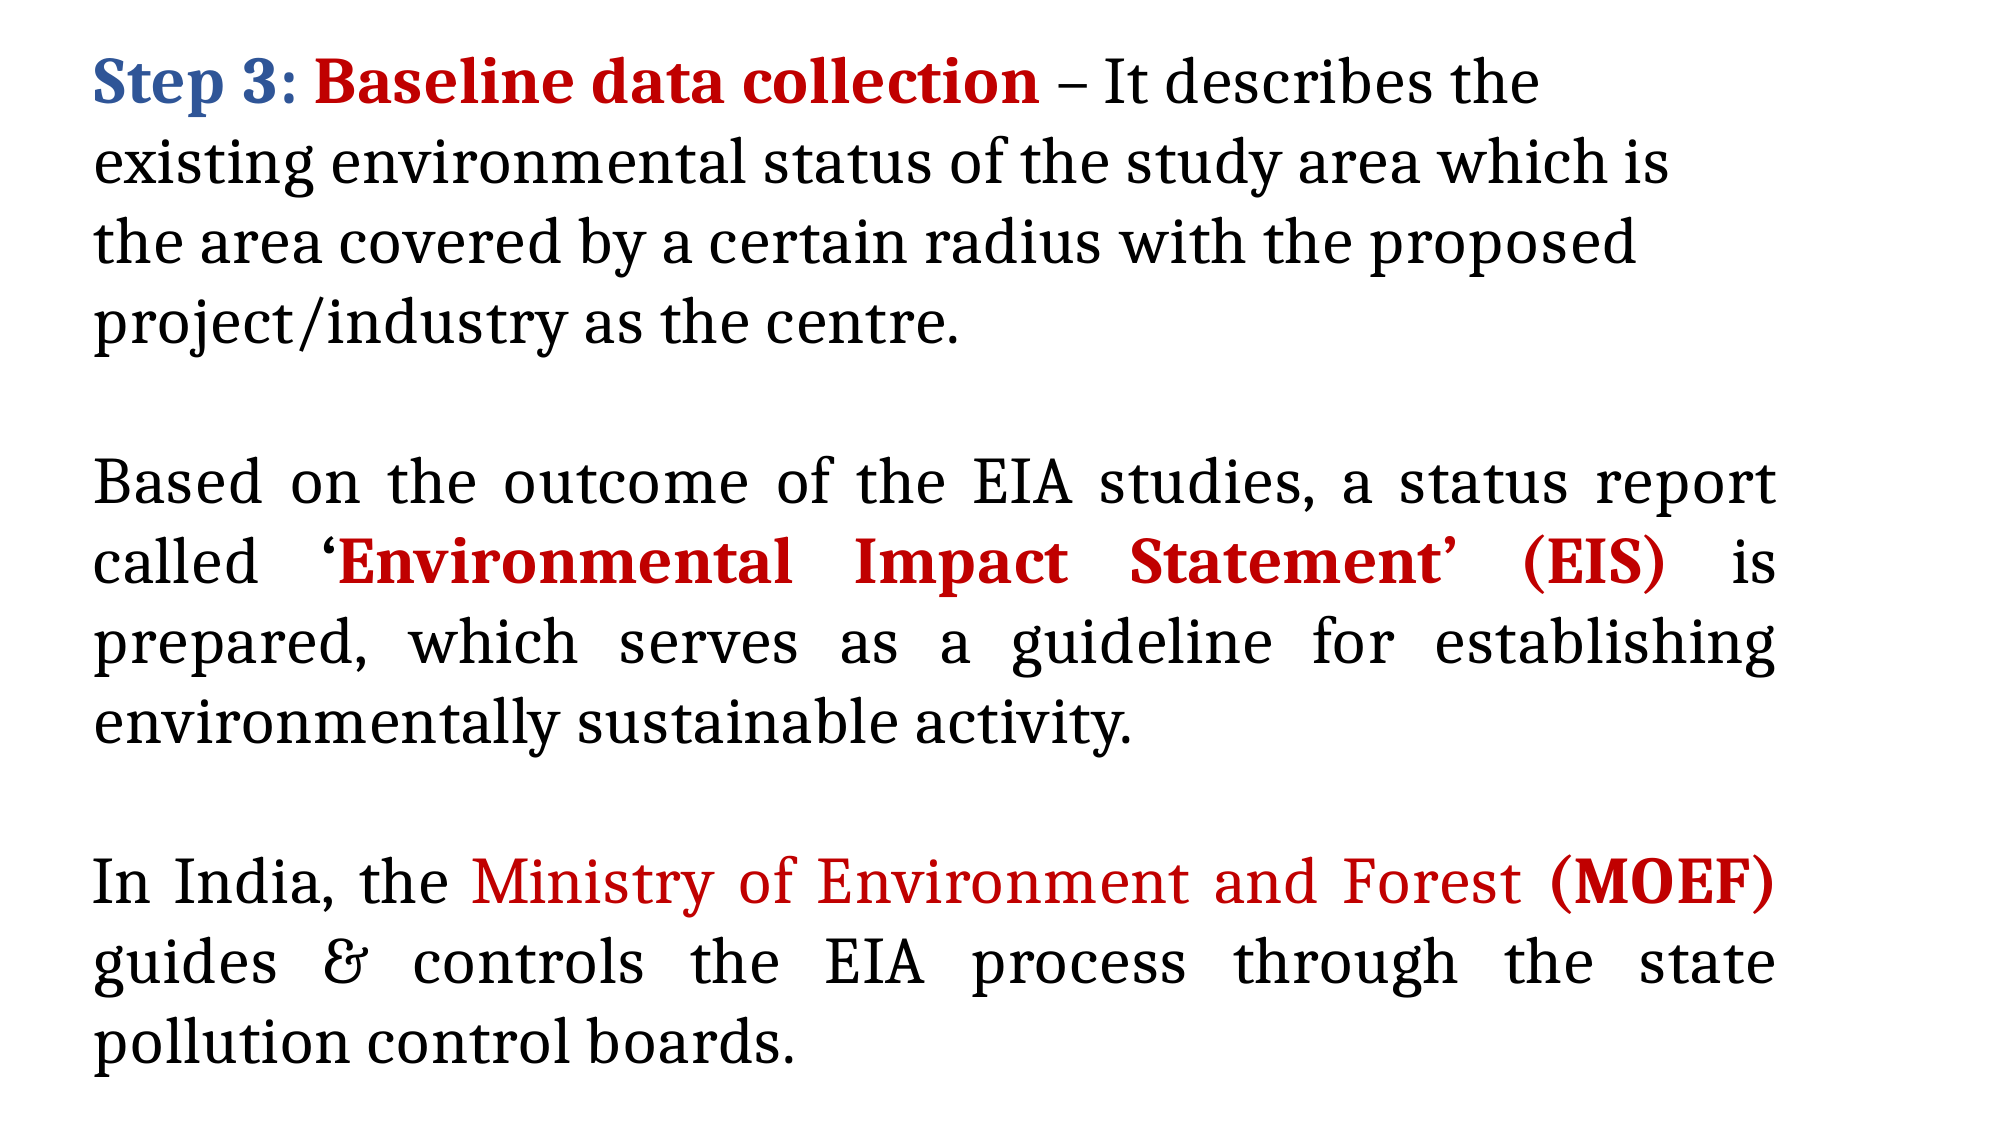

Step 3: Baseline data collection – It describes the existing environmental status of the study area which is the area covered by a certain radius with the proposed project/industry as the centre.

Based on the outcome of the EIA studies, a status report called ‘Environmental Impact Statement’ (EIS) is prepared, which serves as a guideline for establishing environmentally sustainable activity.

In India, the Ministry of Environment and Forest (MOEF) guides & controls the EIA process through the state pollution control boards.